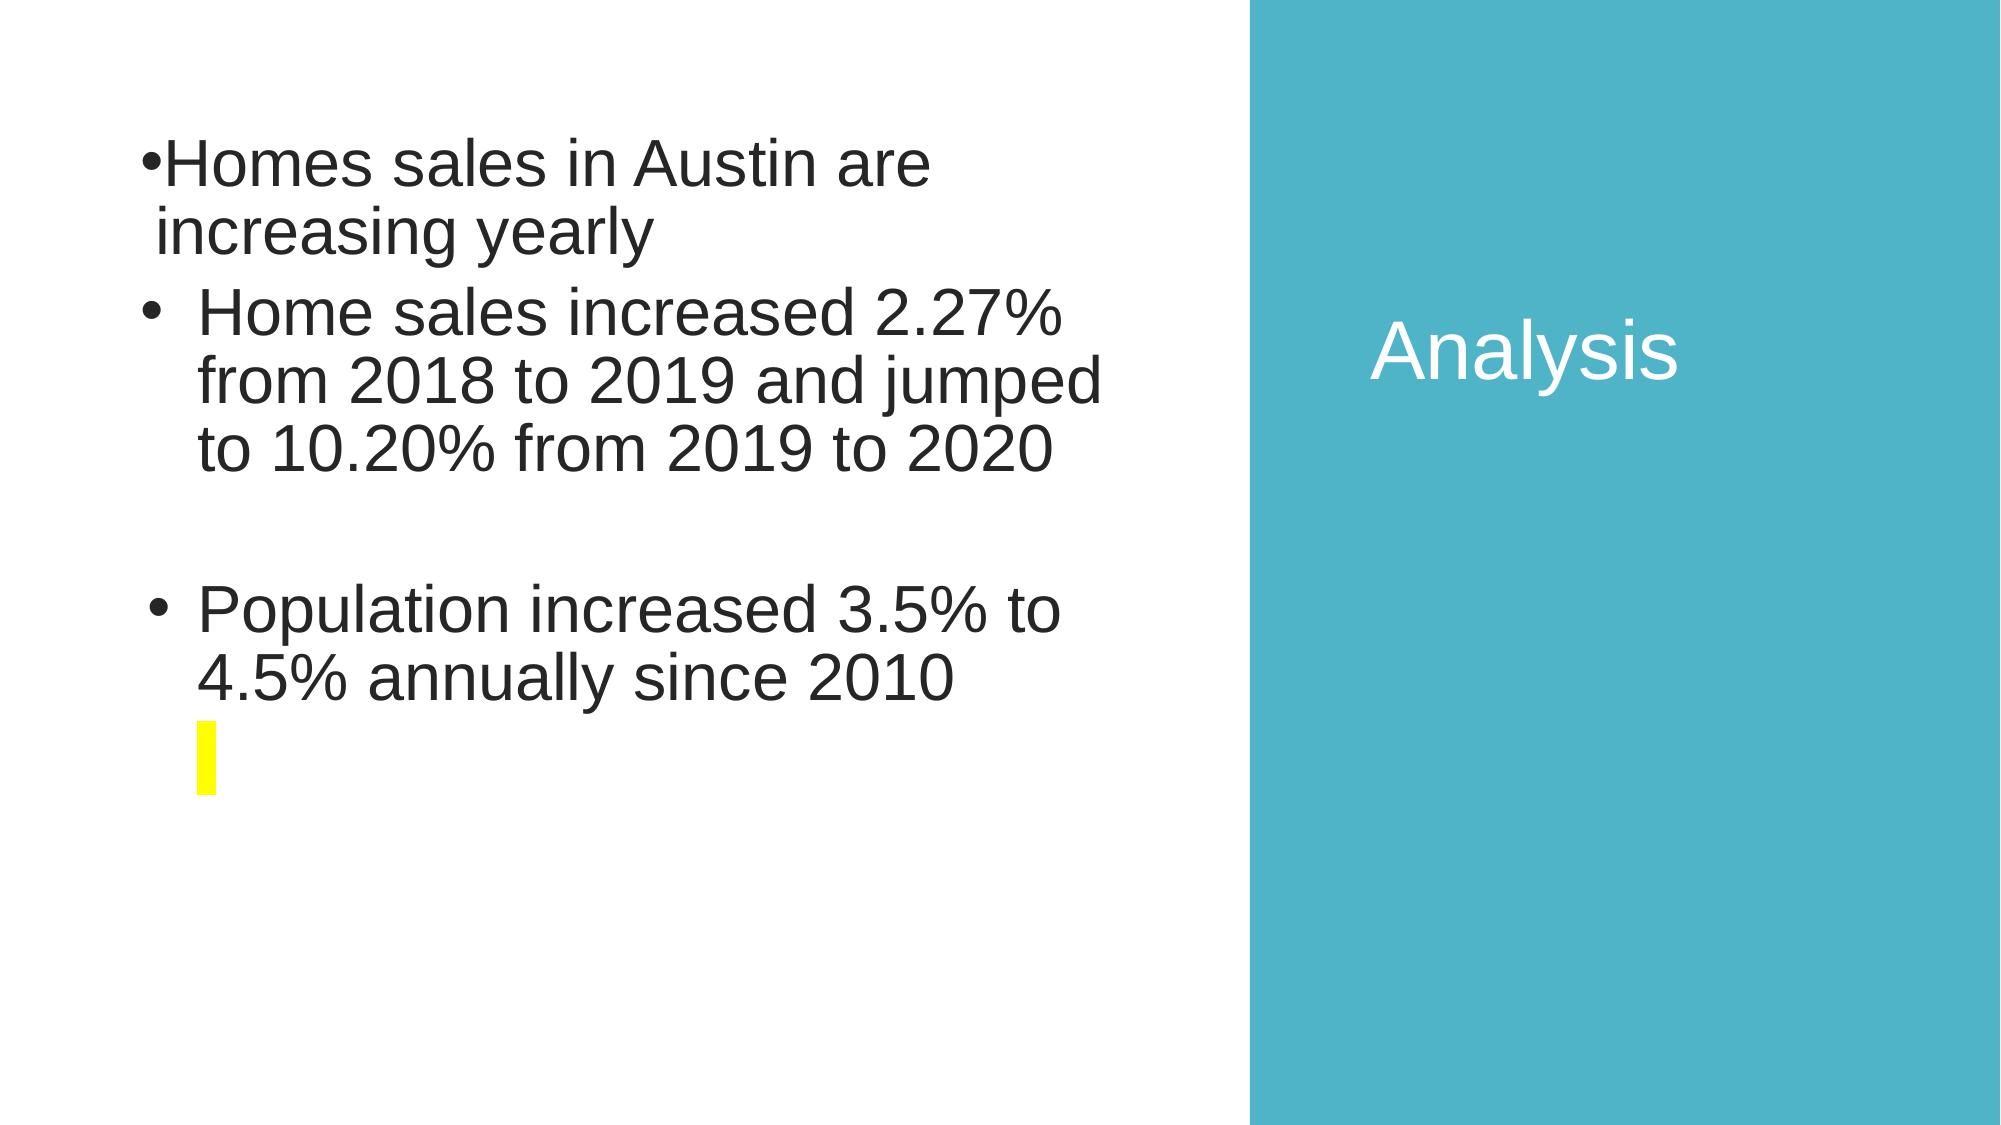

# Analysis
Homes sales in Austin are increasing yearly
Home sales increased 2.27% from 2018 to 2019 and jumped to 10.20% from 2019 to 2020

Population increased 3.5% to 4.5% annually since 2010